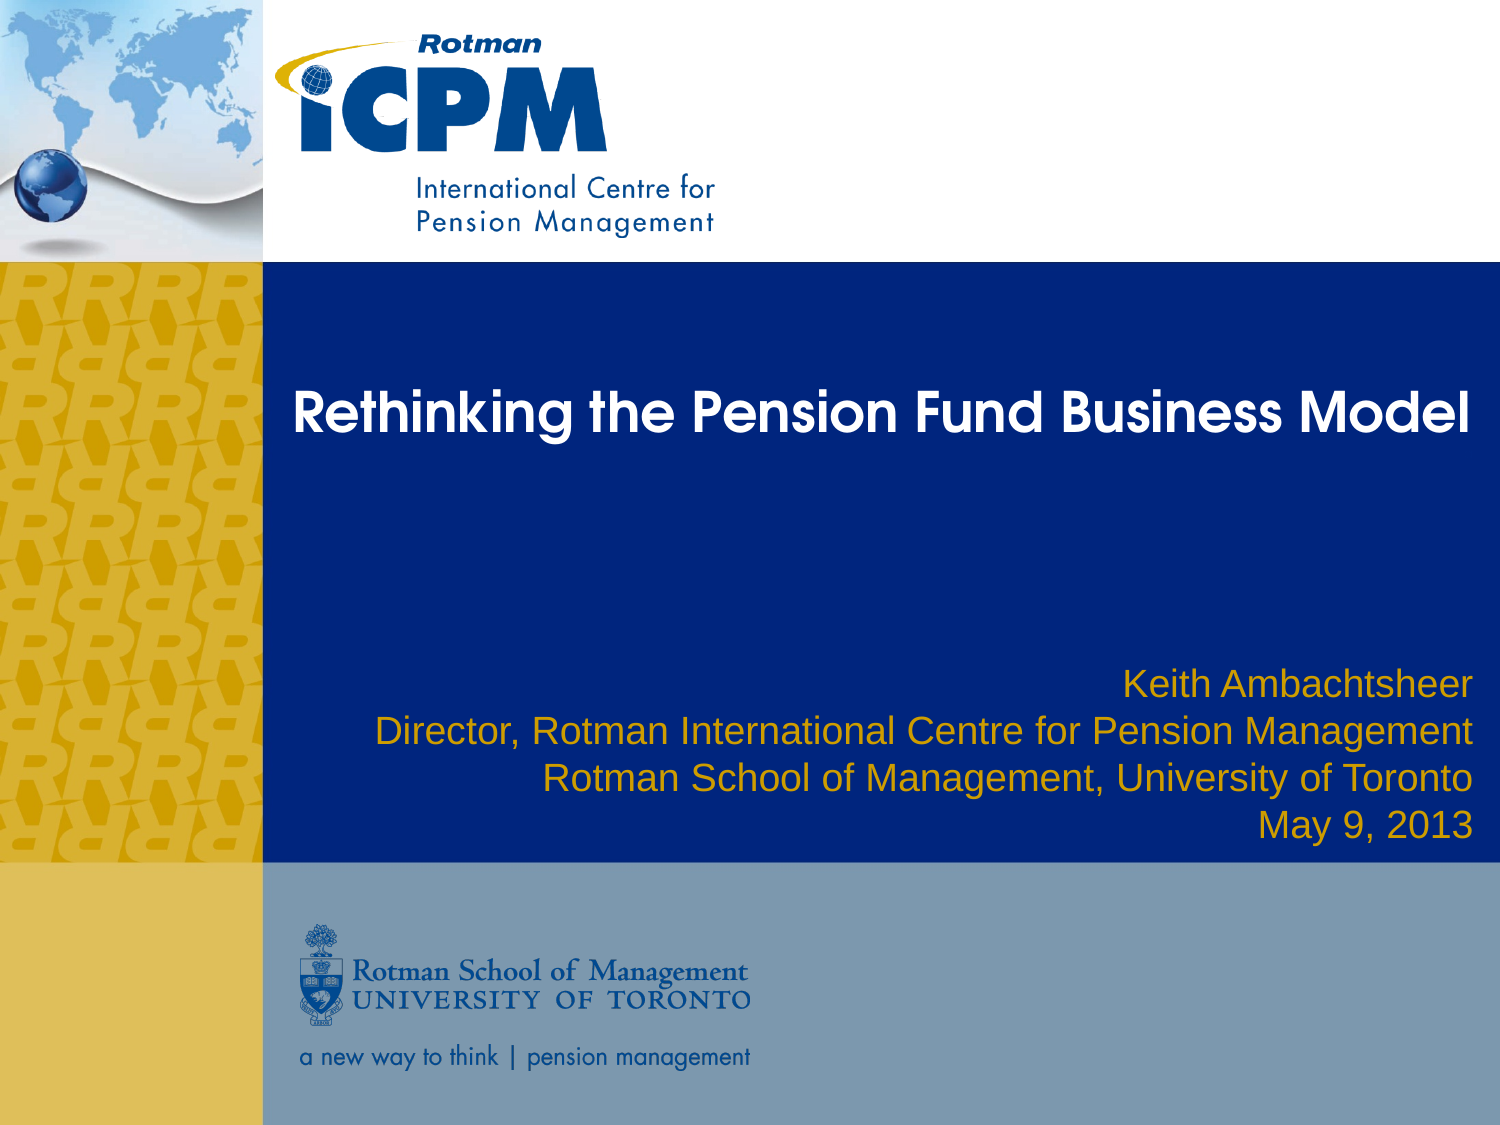

# Rethinking the Pension Fund Business Model a
Keith Ambachtsheer
Director, Rotman International Centre for Pension Management
Rotman School of Management, University of Toronto
May 9, 2013